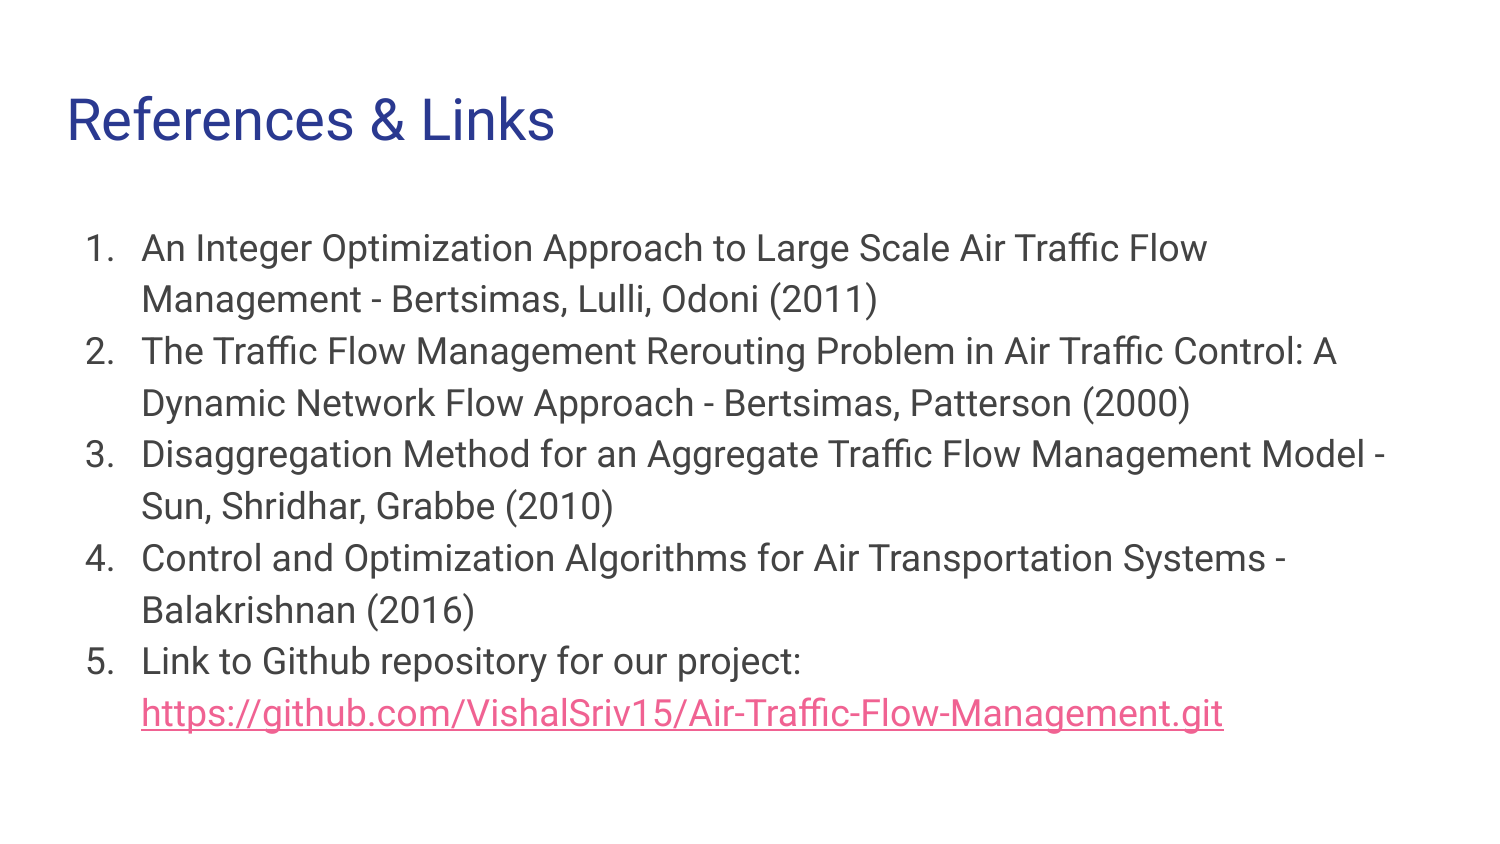

# References & Links
An Integer Optimization Approach to Large Scale Air Traffic Flow Management - Bertsimas, Lulli, Odoni (2011)
The Traffic Flow Management Rerouting Problem in Air Traffic Control: A Dynamic Network Flow Approach - Bertsimas, Patterson (2000)
Disaggregation Method for an Aggregate Traffic Flow Management Model - Sun, Shridhar, Grabbe (2010)
Control and Optimization Algorithms for Air Transportation Systems - Balakrishnan (2016)
Link to Github repository for our project:
https://github.com/VishalSriv15/Air-Traffic-Flow-Management.git